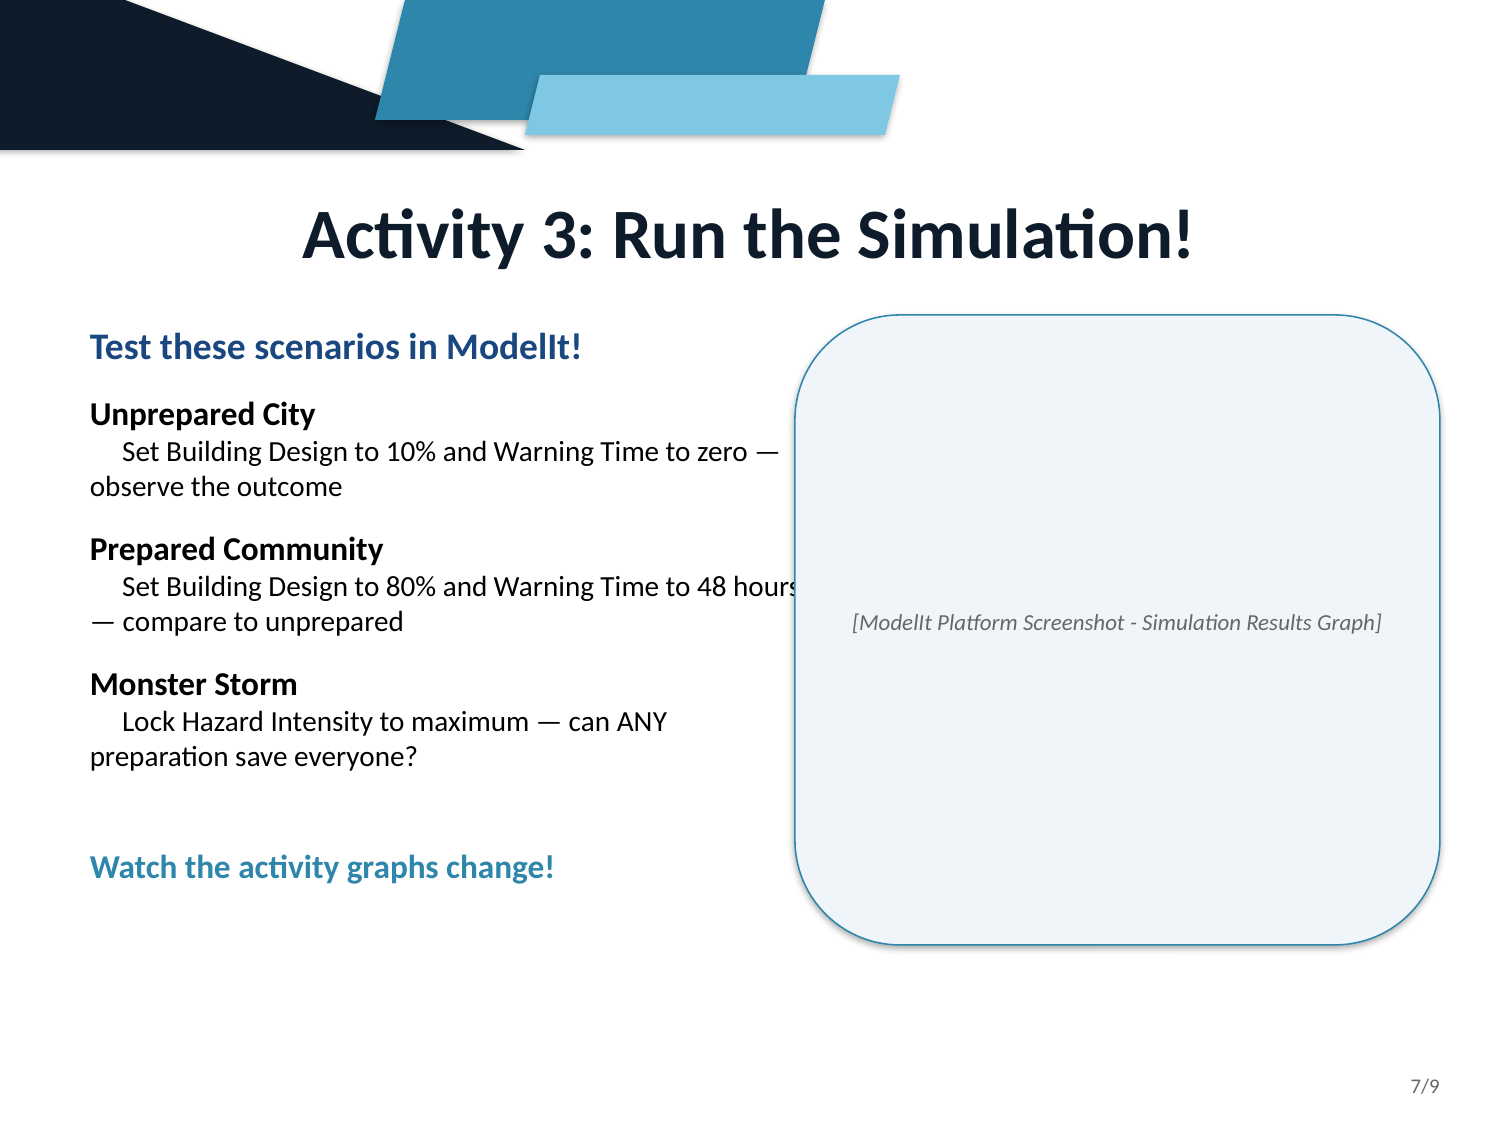

Activity 3: Run the Simulation!
Test these scenarios in ModelIt!
Unprepared City
     Set Building Design to 10% and Warning Time to zero — observe the outcome
Prepared Community
     Set Building Design to 80% and Warning Time to 48 hours — compare to unprepared
Monster Storm
     Lock Hazard Intensity to maximum — can ANY preparation save everyone?
Watch the activity graphs change!

[ModelIt Platform Screenshot - Simulation Results Graph]
7/9